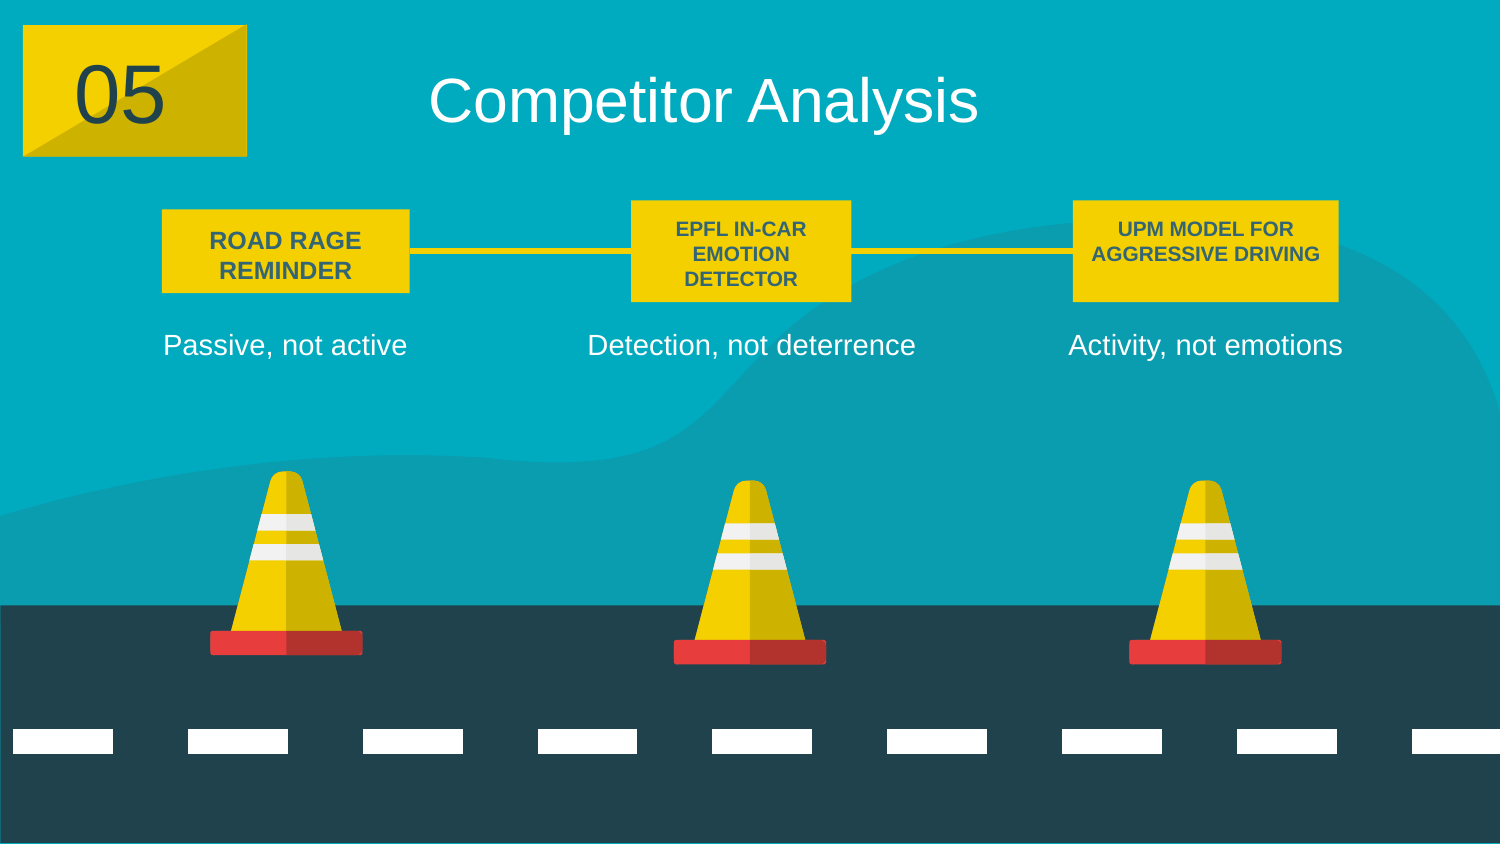

05
Competitor Analysis
UPM MODEL FOR AGGRESSIVE DRIVING
EPFL IN-CAR EMOTION DETECTOR
ROAD RAGE REMINDER
Detection, not deterrence

Passive, not active
Activity, not emotions